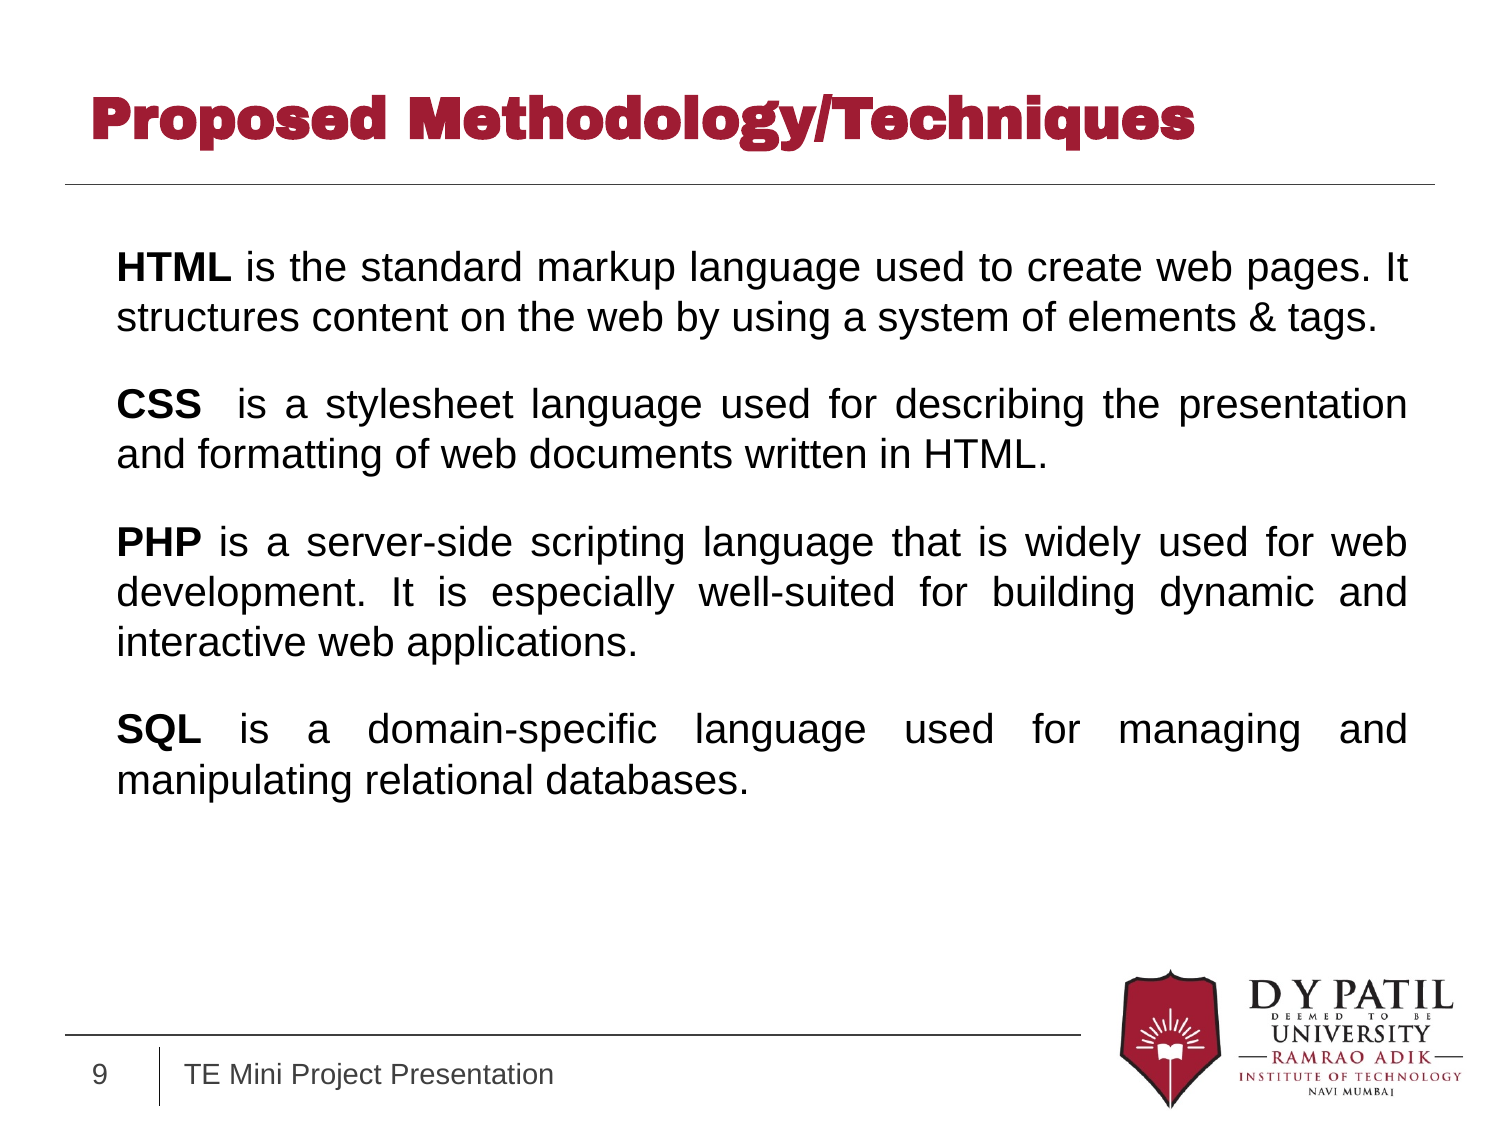

# Proposed Methodology/Techniques
HTML is the standard markup language used to create web pages. It structures content on the web by using a system of elements & tags.
CSS  is a stylesheet language used for describing the presentation and formatting of web documents written in HTML.
PHP is a server-side scripting language that is widely used for web development. It is especially well-suited for building dynamic and interactive web applications.
SQL is a domain-specific language used for managing and manipulating relational databases.
9
TE Mini Project Presentation